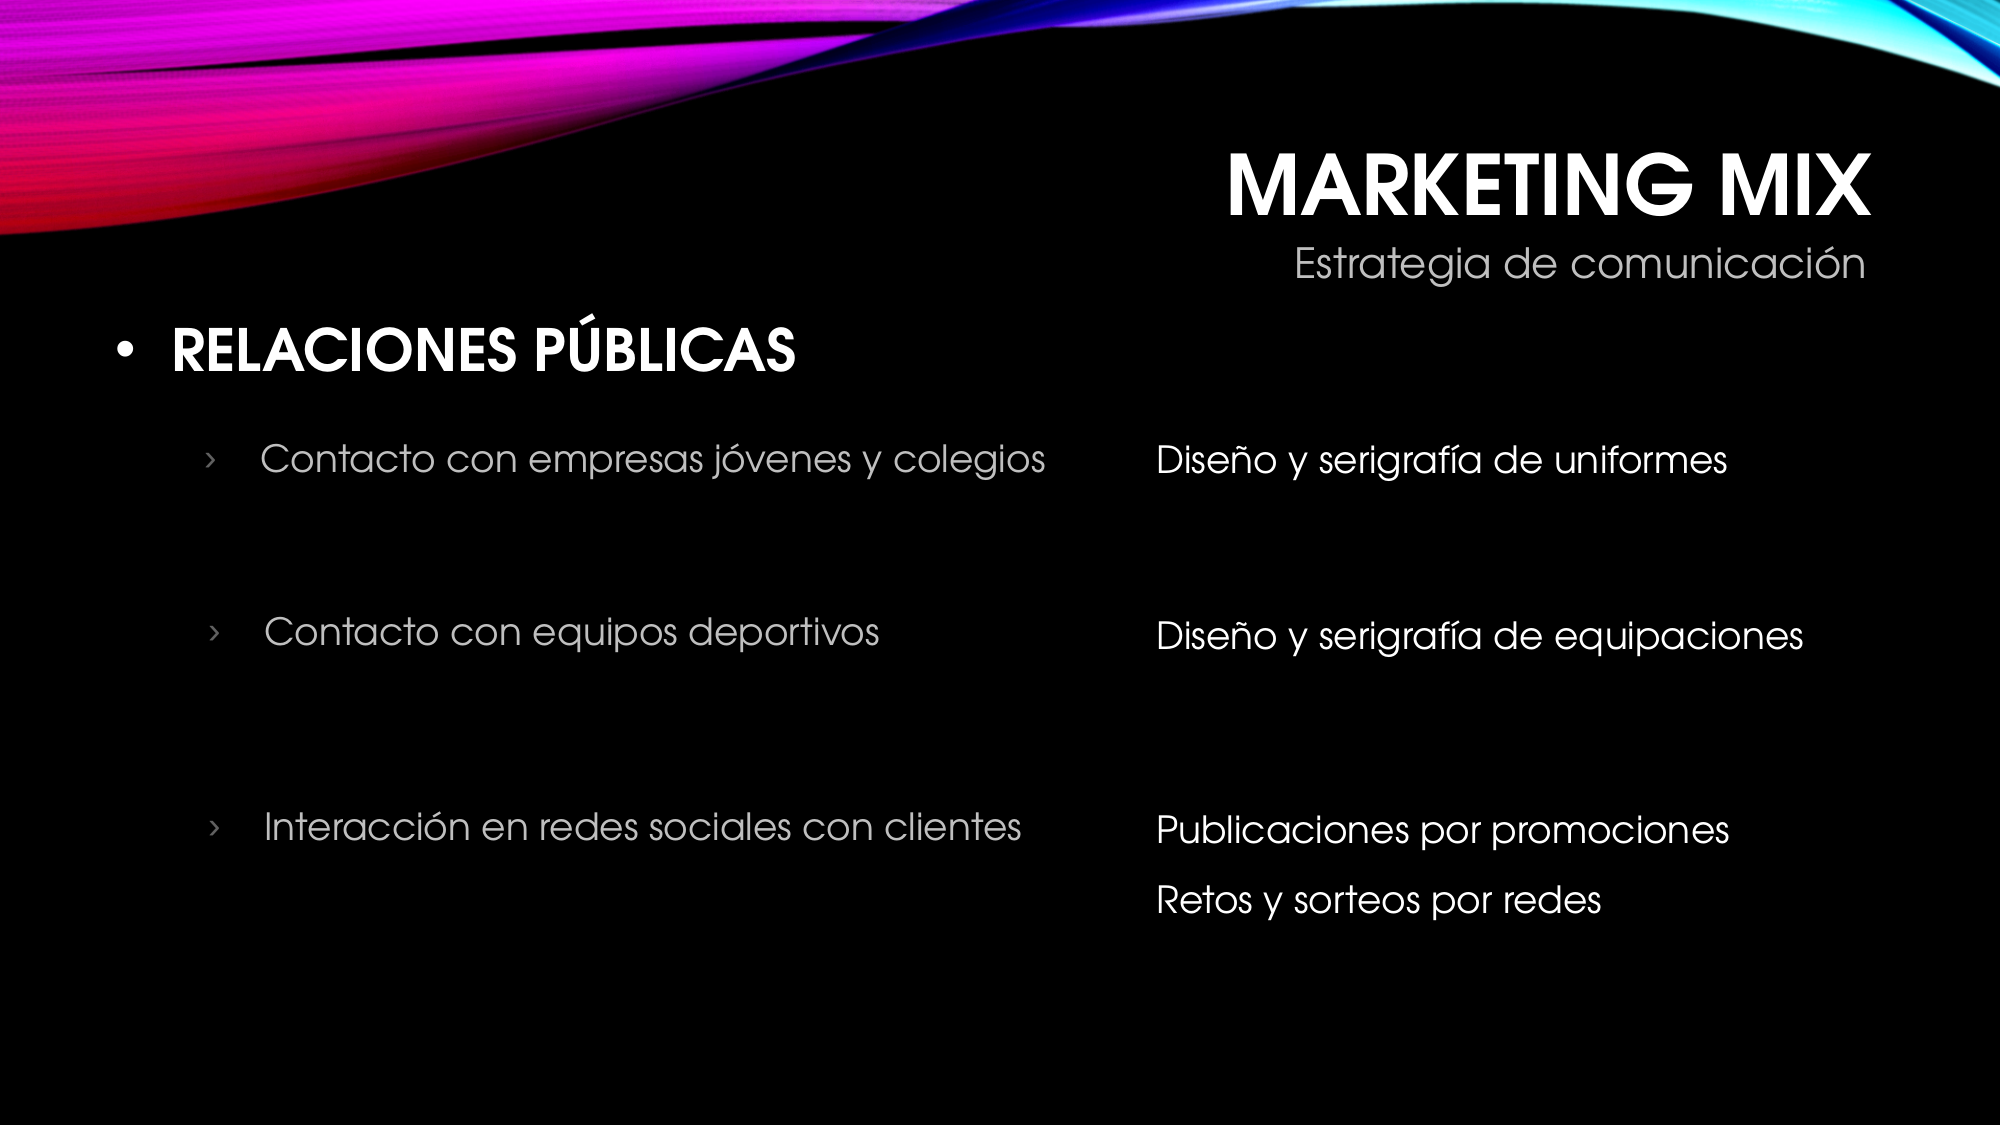

# MARKETING mix
Estrategia de comunicación
RELACIONES PÚBLICAS
Contacto con empresas jóvenes y colegios
Diseño y serigrafía de uniformes
Contacto con equipos deportivos
Diseño y serigrafía de equipaciones
Interacción en redes sociales con clientes
Publicaciones por promociones
Retos y sorteos por redes